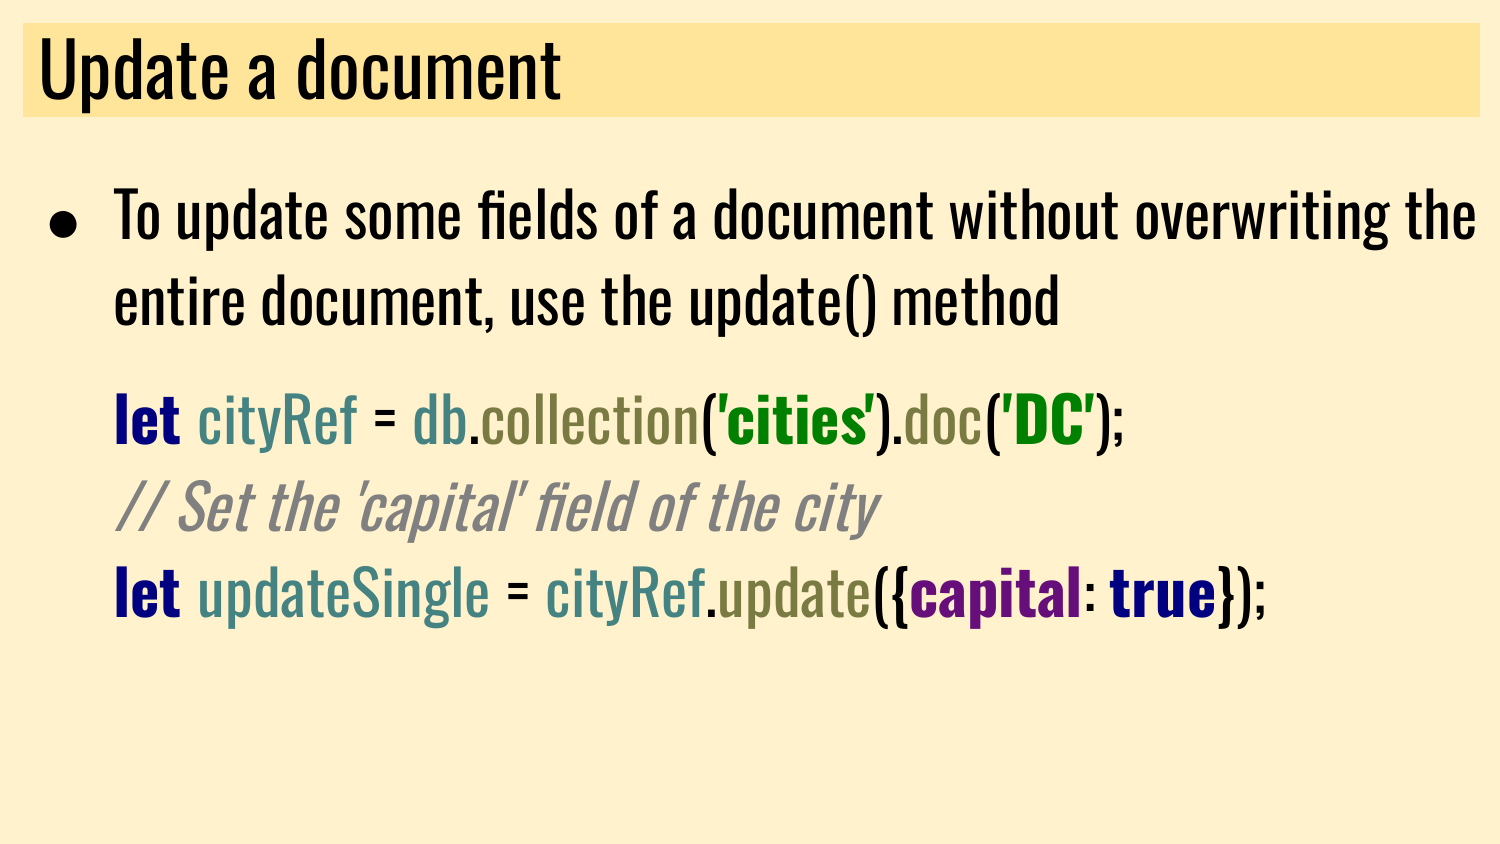

# Update a document
To update some fields of a document without overwriting the entire document, use the update() method
let cityRef = db.collection('cities').doc('DC');
// Set the 'capital' field of the city
let updateSingle = cityRef.update({capital: true});